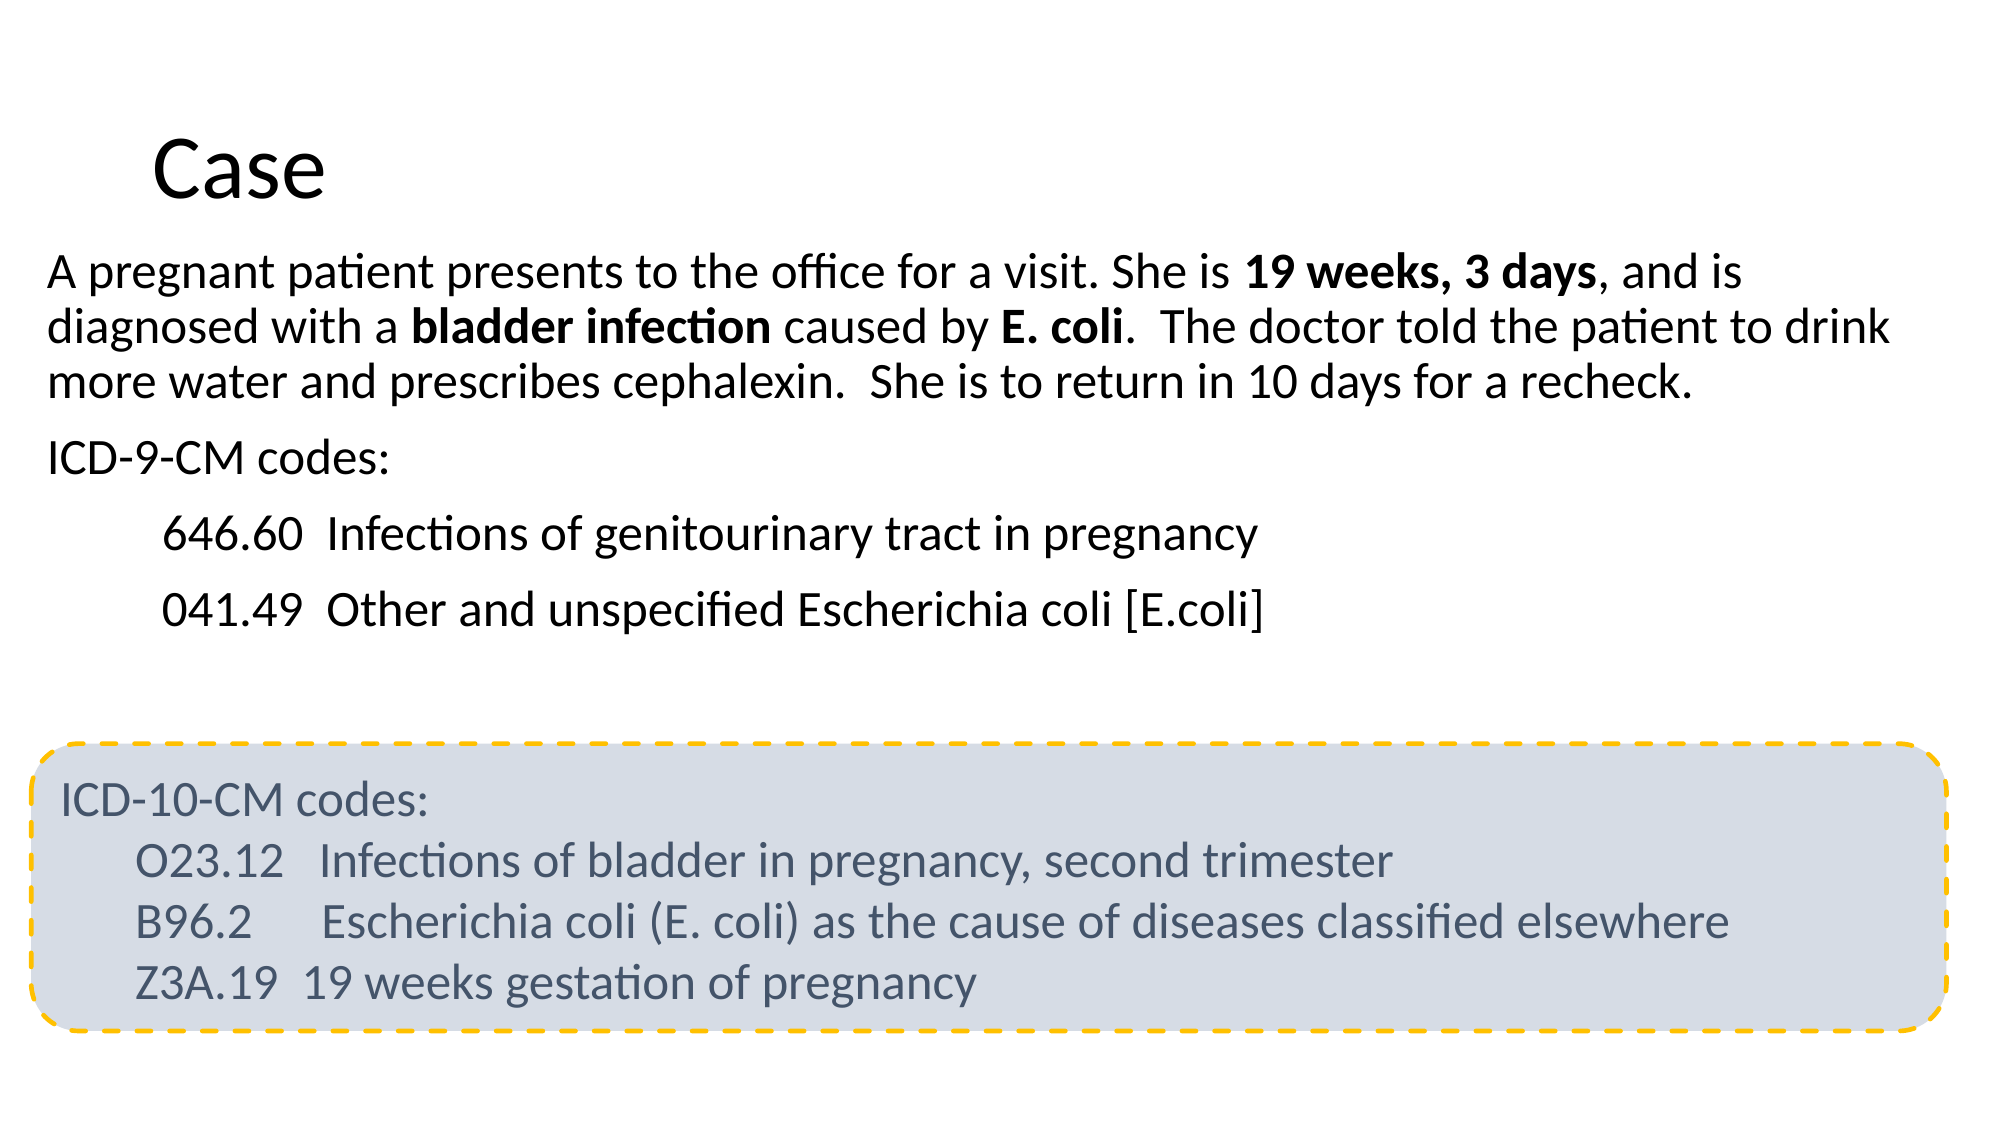

# Case
A pregnant patient presents to the office for a visit. She is 19 weeks, 3 days, and is diagnosed with a bladder infection caused by E. coli.  The doctor told the patient to drink more water and prescribes cephalexin.  She is to return in 10 days for a recheck.
ICD-9-CM codes:
          646.60  Infections of genitourinary tract in pregnancy
          041.49  Other and unspecified Escherichia coli [E.coli]
ICD-10-CM codes:
O23.12   Infections of bladder in pregnancy, second trimester
B96.2      Escherichia coli (E. coli) as the cause of diseases classified elsewhere
Z3A.19  19 weeks gestation of pregnancy